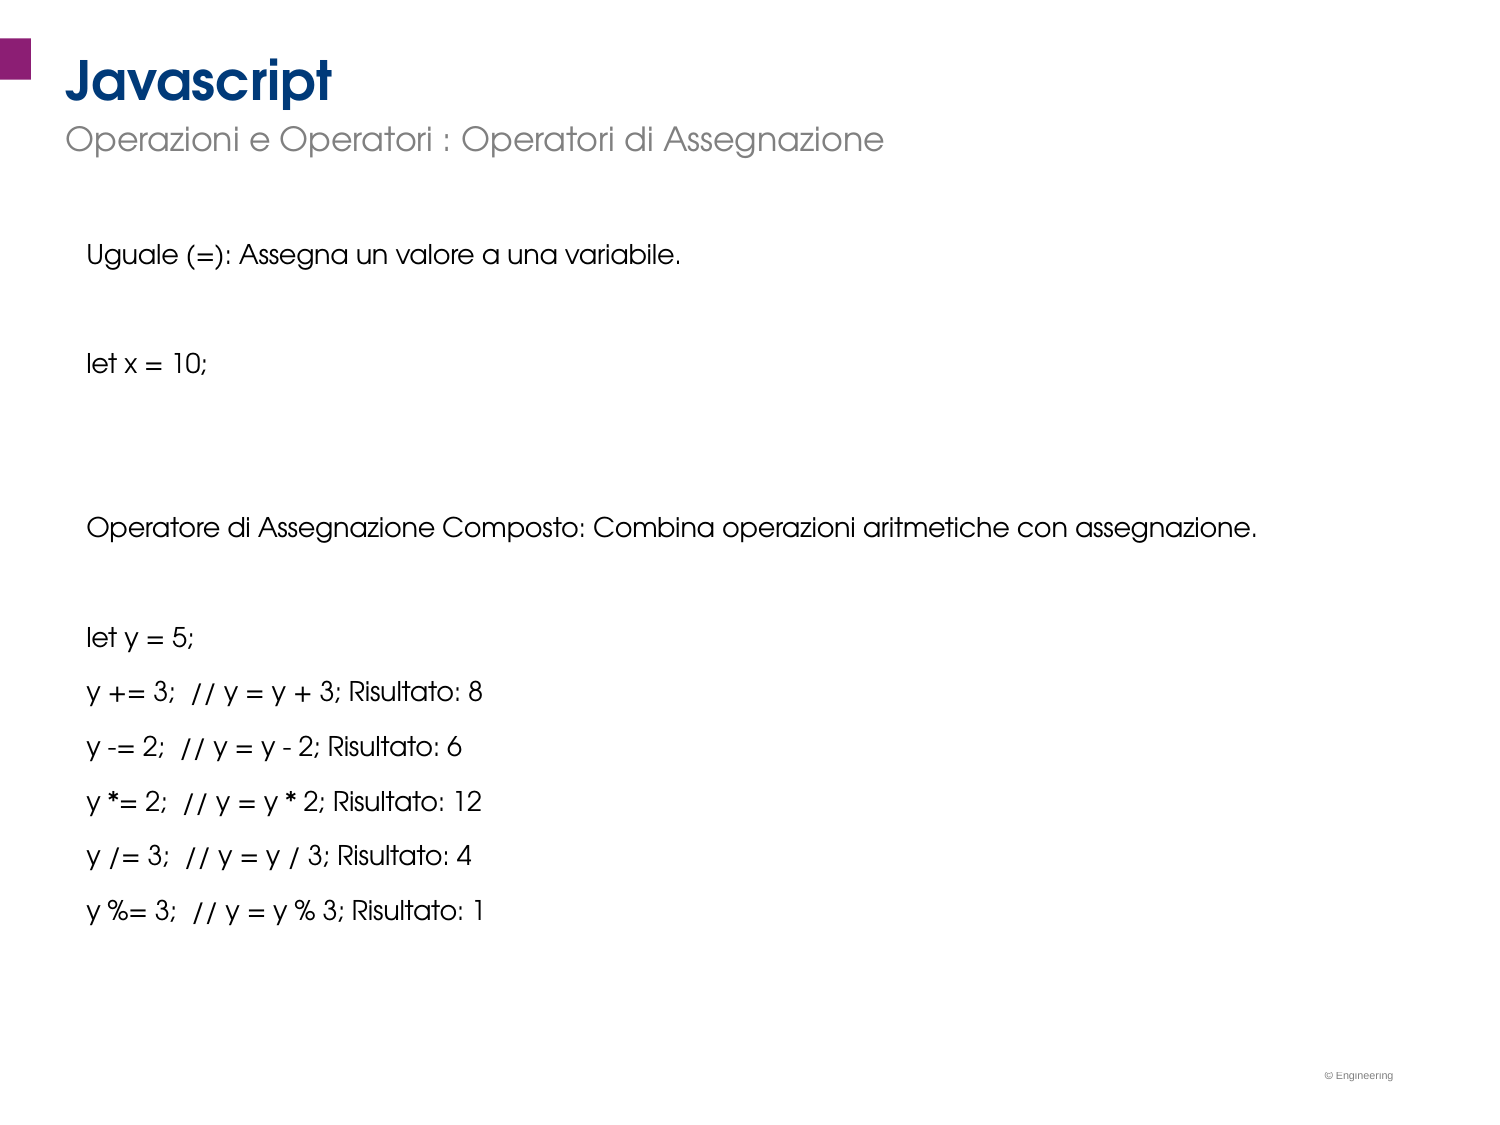

Javascript
Operazioni e Operatori : Operatori di Assegnazione
Uguale (=): Assegna un valore a una variabile.

let x = 10;

Operatore di Assegnazione Composto: Combina operazioni aritmetiche con assegnazione.

let y = 5;
y += 3;  // y = y + 3; Risultato: 8
y -= 2;  // y = y - 2; Risultato: 6
y *= 2;  // y = y * 2; Risultato: 12
y /= 3;  // y = y / 3; Risultato: 4
y %= 3;  // y = y % 3; Risultato: 1